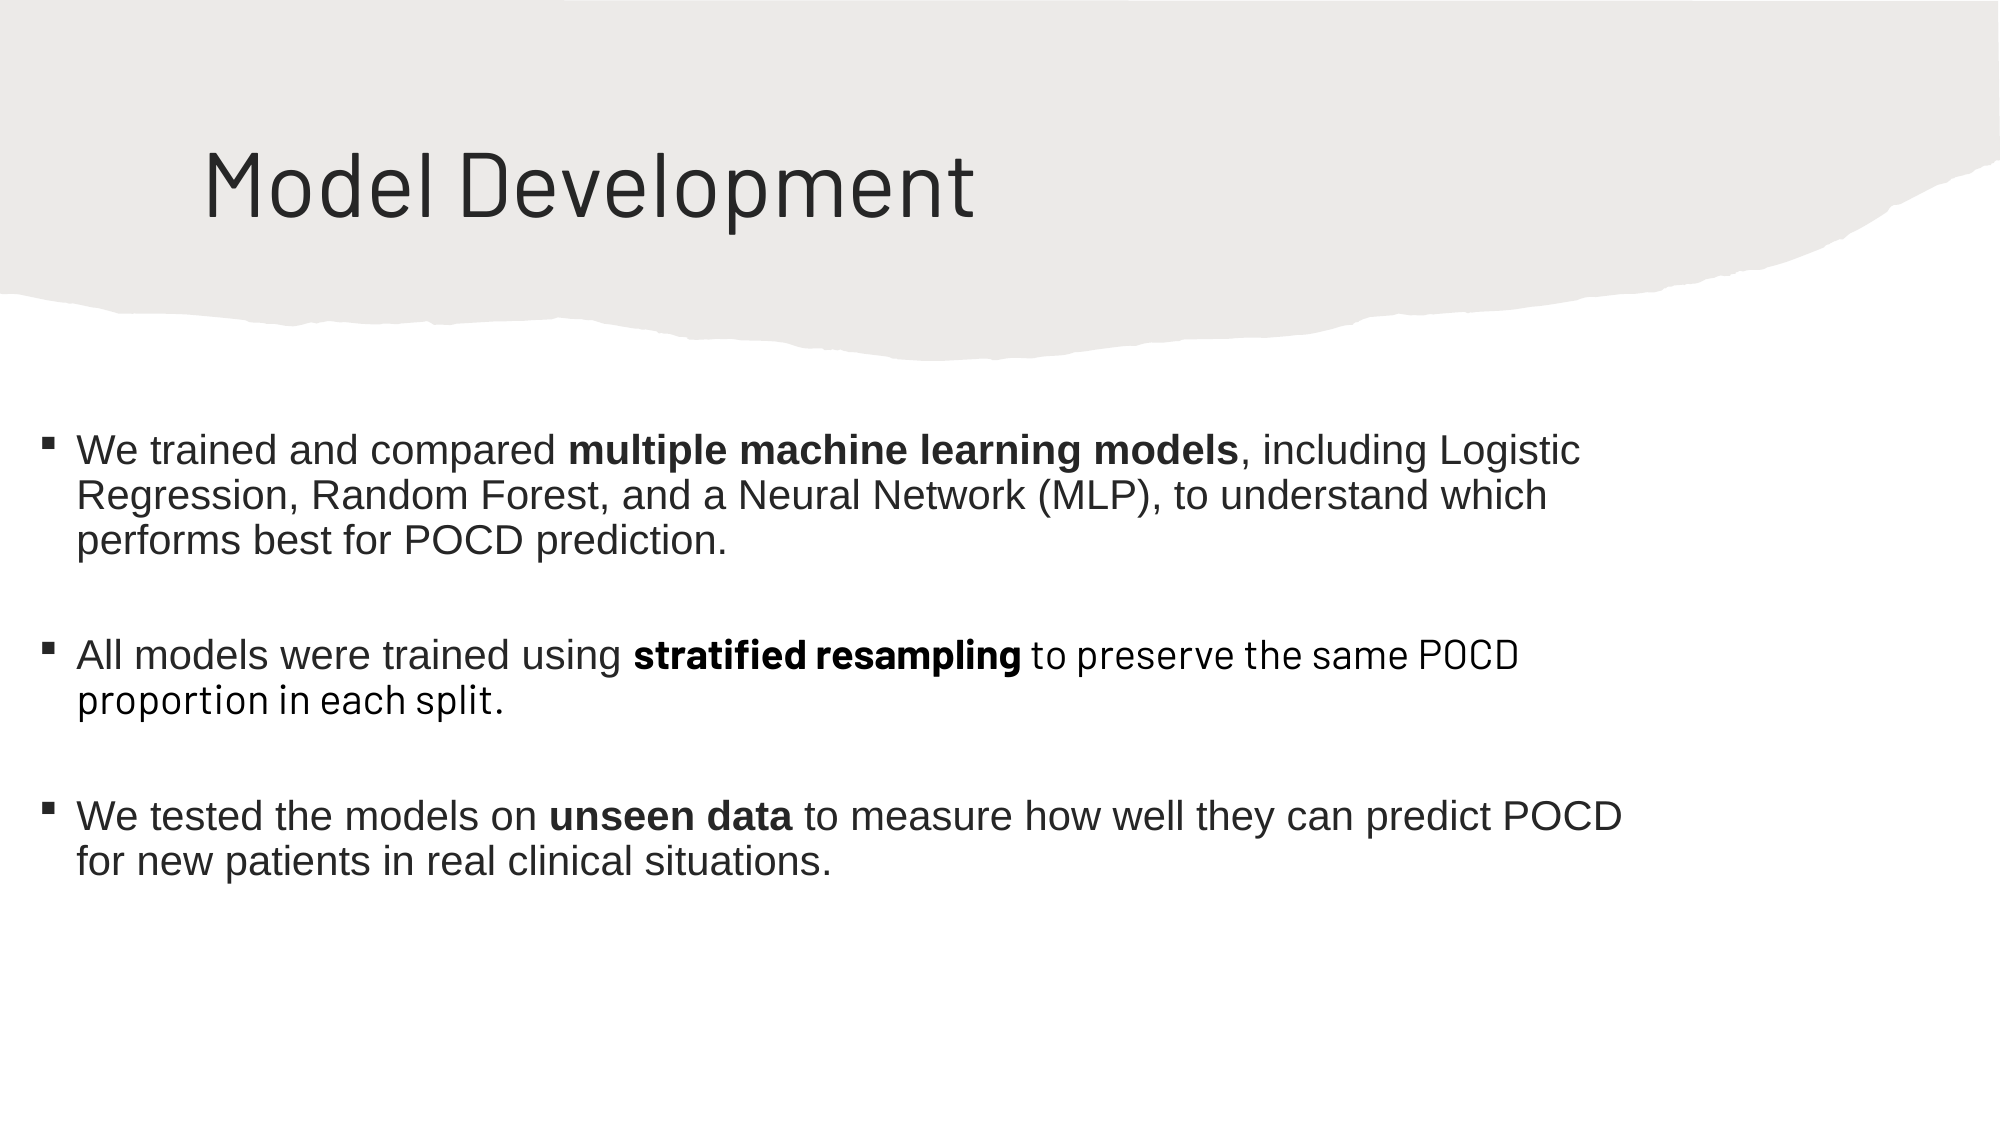

# Model Development
We trained and compared multiple machine learning models, including Logistic Regression, Random Forest, and a Neural Network (MLP), to understand which performs best for POCD prediction.

All models were trained using stratified resampling to preserve the same POCD proportion in each split.

We tested the models on unseen data to measure how well they can predict POCD for new patients in real clinical situations.